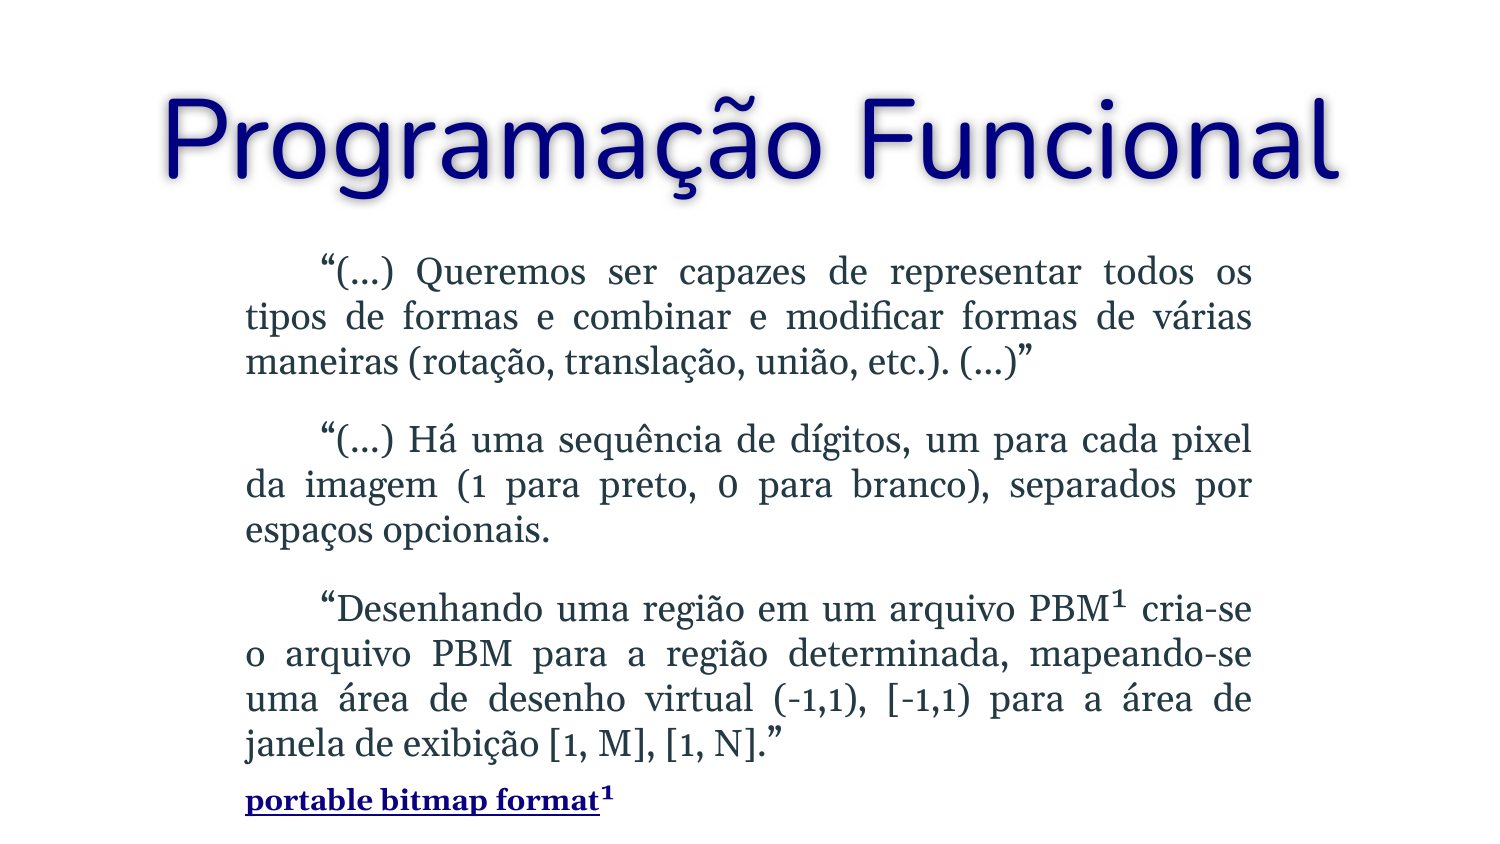

# Programação Funcional
“(...) Queremos ser capazes de representar todos os tipos de formas e combinar e modificar formas de várias maneiras (rotação, translação, união, etc.). (...)”
“(...) Há uma sequência de dígitos, um para cada pixel da imagem (1 para preto, 0 para branco), separados por espaços opcionais.
“Desenhando uma região em um arquivo PBM¹ cria-se o arquivo PBM para a região determinada, mapeando-se uma área de desenho virtual (-1,1), [-1,1) para a área de janela de exibição [1, M], [1, N].”
portable bitmap format¹